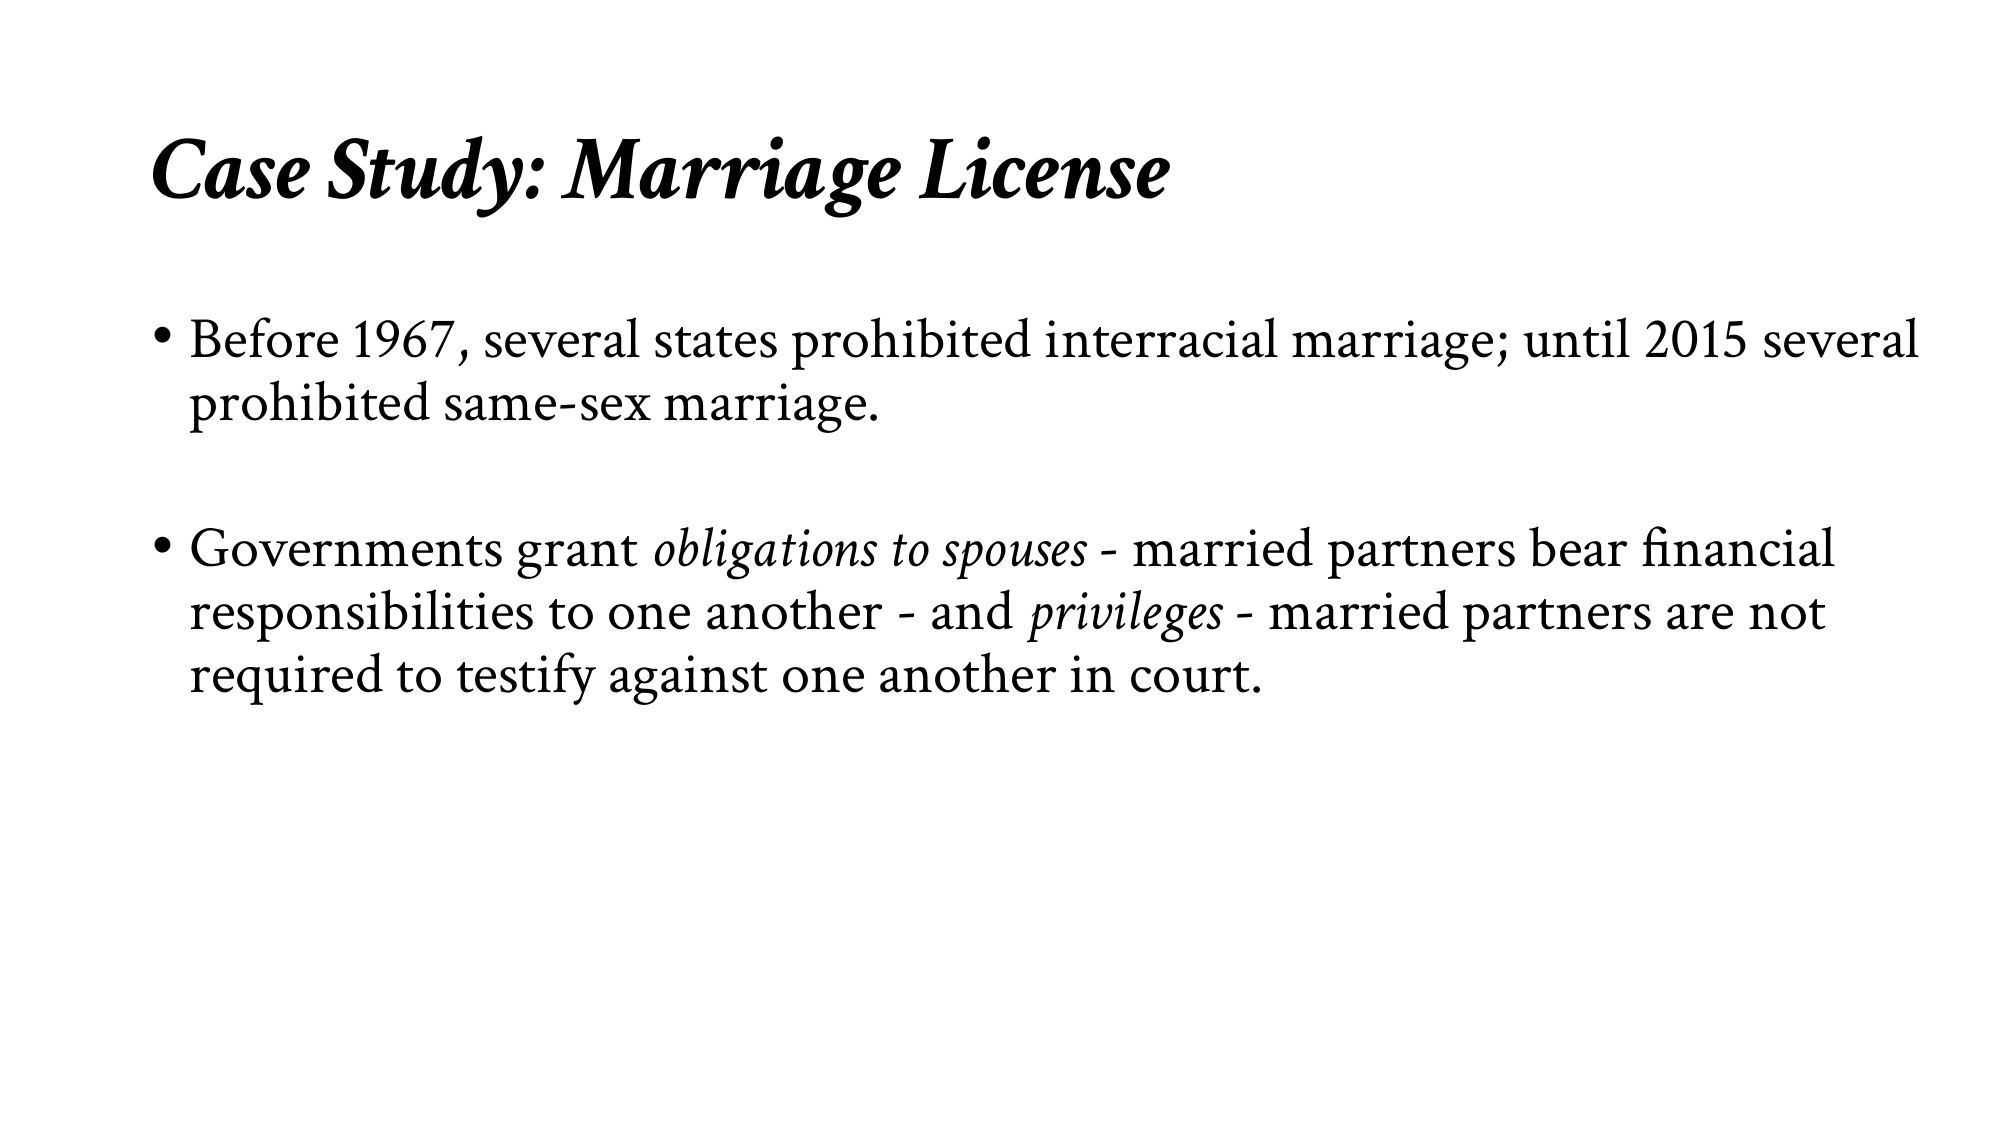

# Case Study: Marriage License
Before 1967, several states prohibited interracial marriage; until 2015 several prohibited same-sex marriage.

Governments grant obligations to spouses - married partners bear financial responsibilities to one another - and privileges - married partners are not required to testify against one another in court.